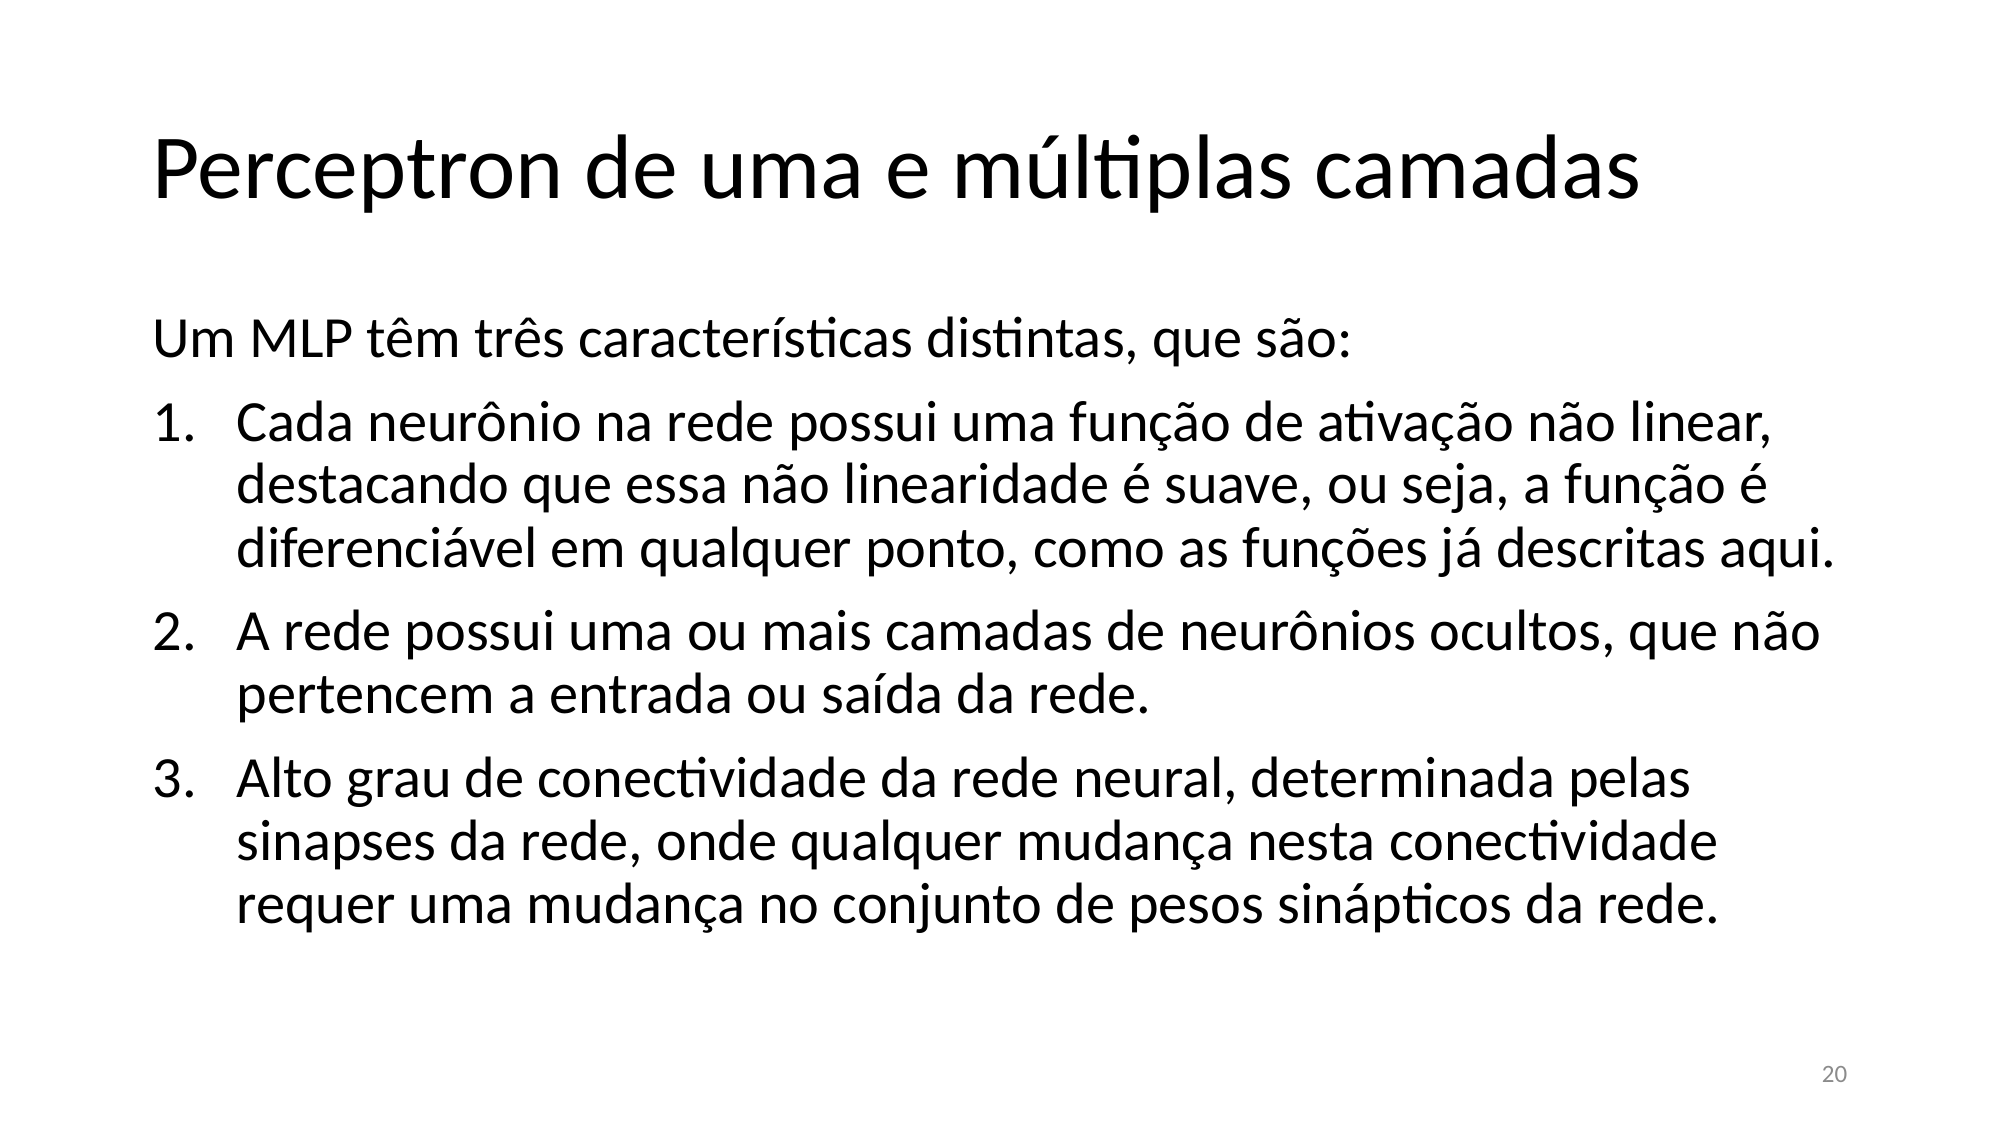

# Perceptron de uma e múltiplas camadas
Um MLP têm três características distintas, que são:
Cada neurônio na rede possui uma função de ativação não linear, destacando que essa não linearidade é suave, ou seja, a função é diferenciável em qualquer ponto, como as funções já descritas aqui.
A rede possui uma ou mais camadas de neurônios ocultos, que não pertencem a entrada ou saída da rede.
Alto grau de conectividade da rede neural, determinada pelas sinapses da rede, onde qualquer mudança nesta conectividade requer uma mudança no conjunto de pesos sinápticos da rede.

20